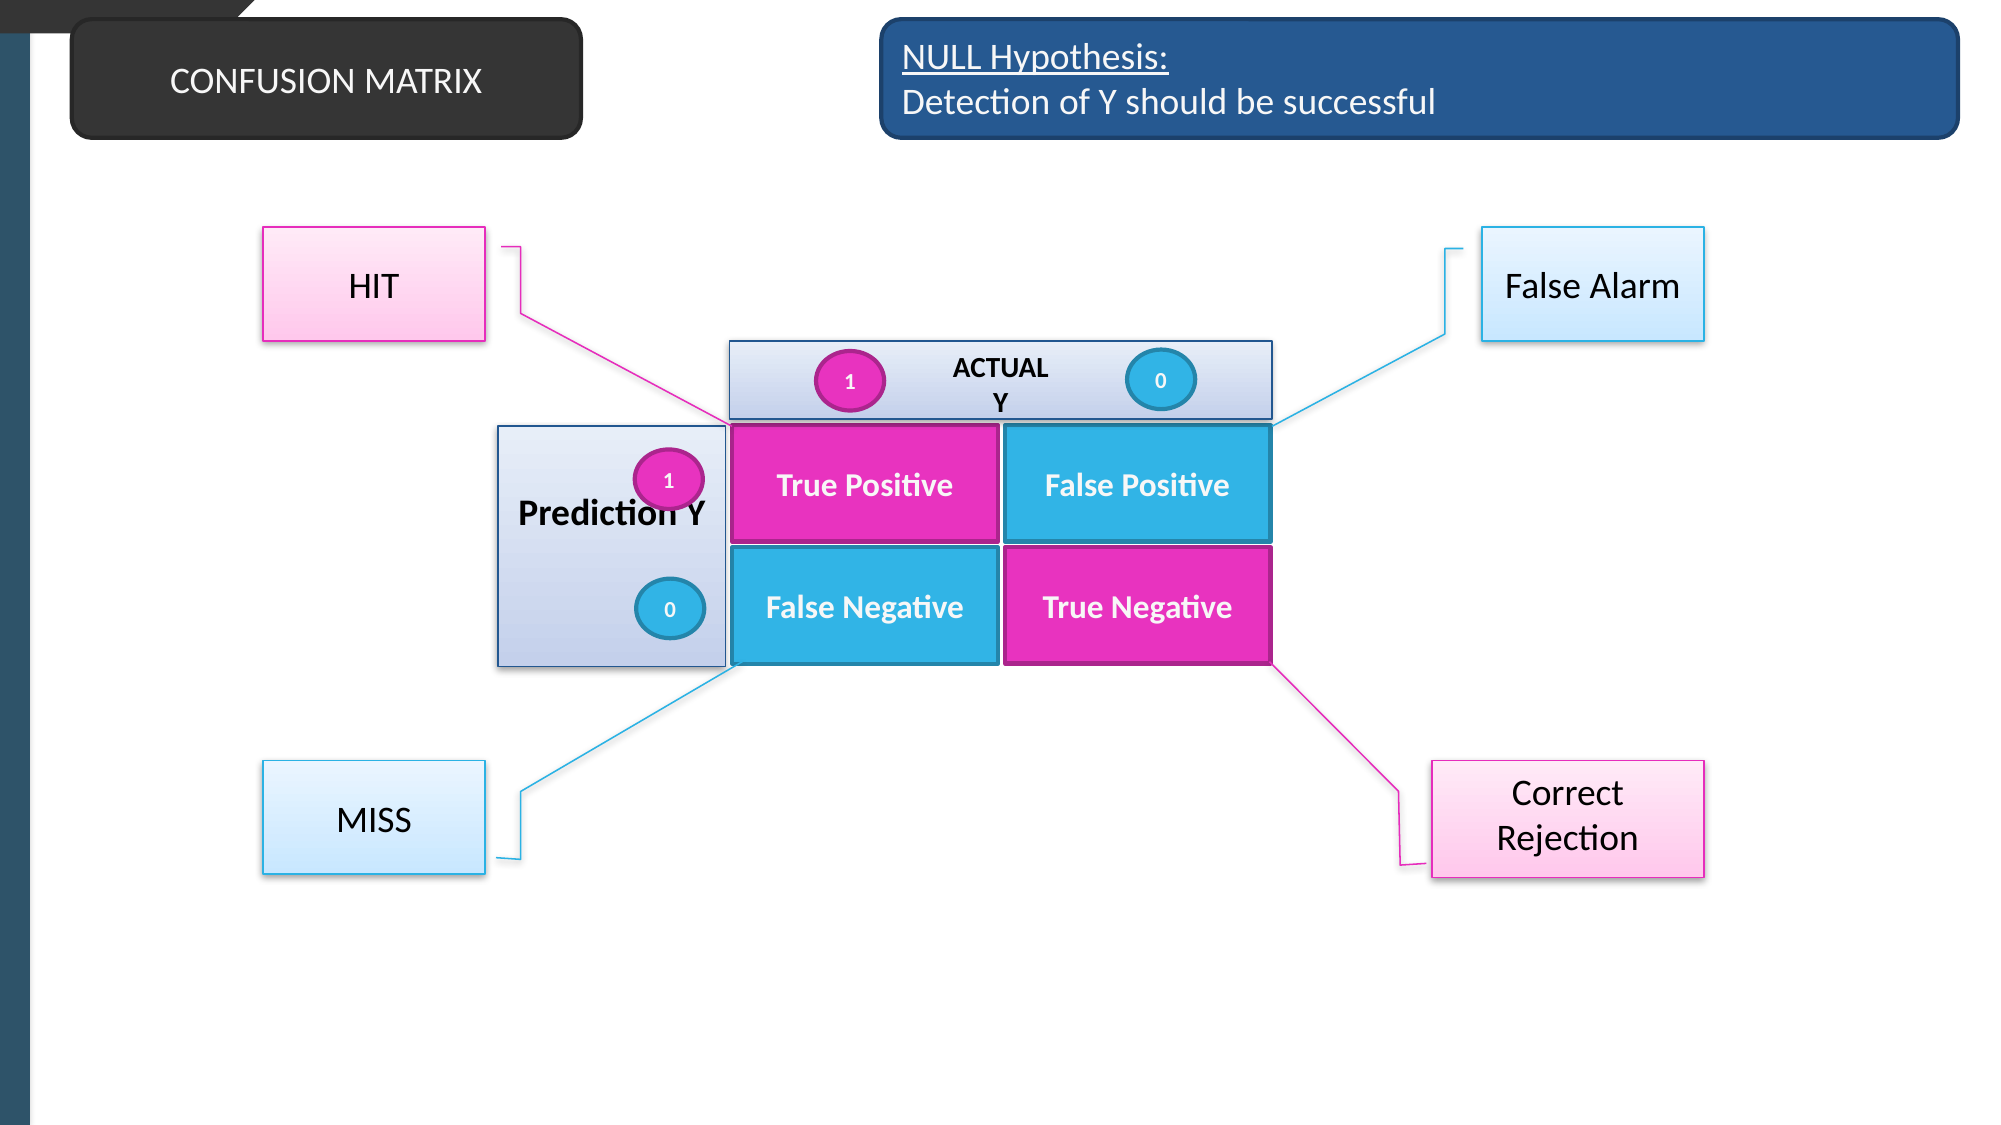

CONFUSION MATRIX
NULL Hypothesis:
Detection of Y should be successful
HIT
False Alarm
ACTUAL
Y
0
1
True Positive
False Positive

Prediction Y
1
True Negative
False Negative
0
MISS
Correct Rejection